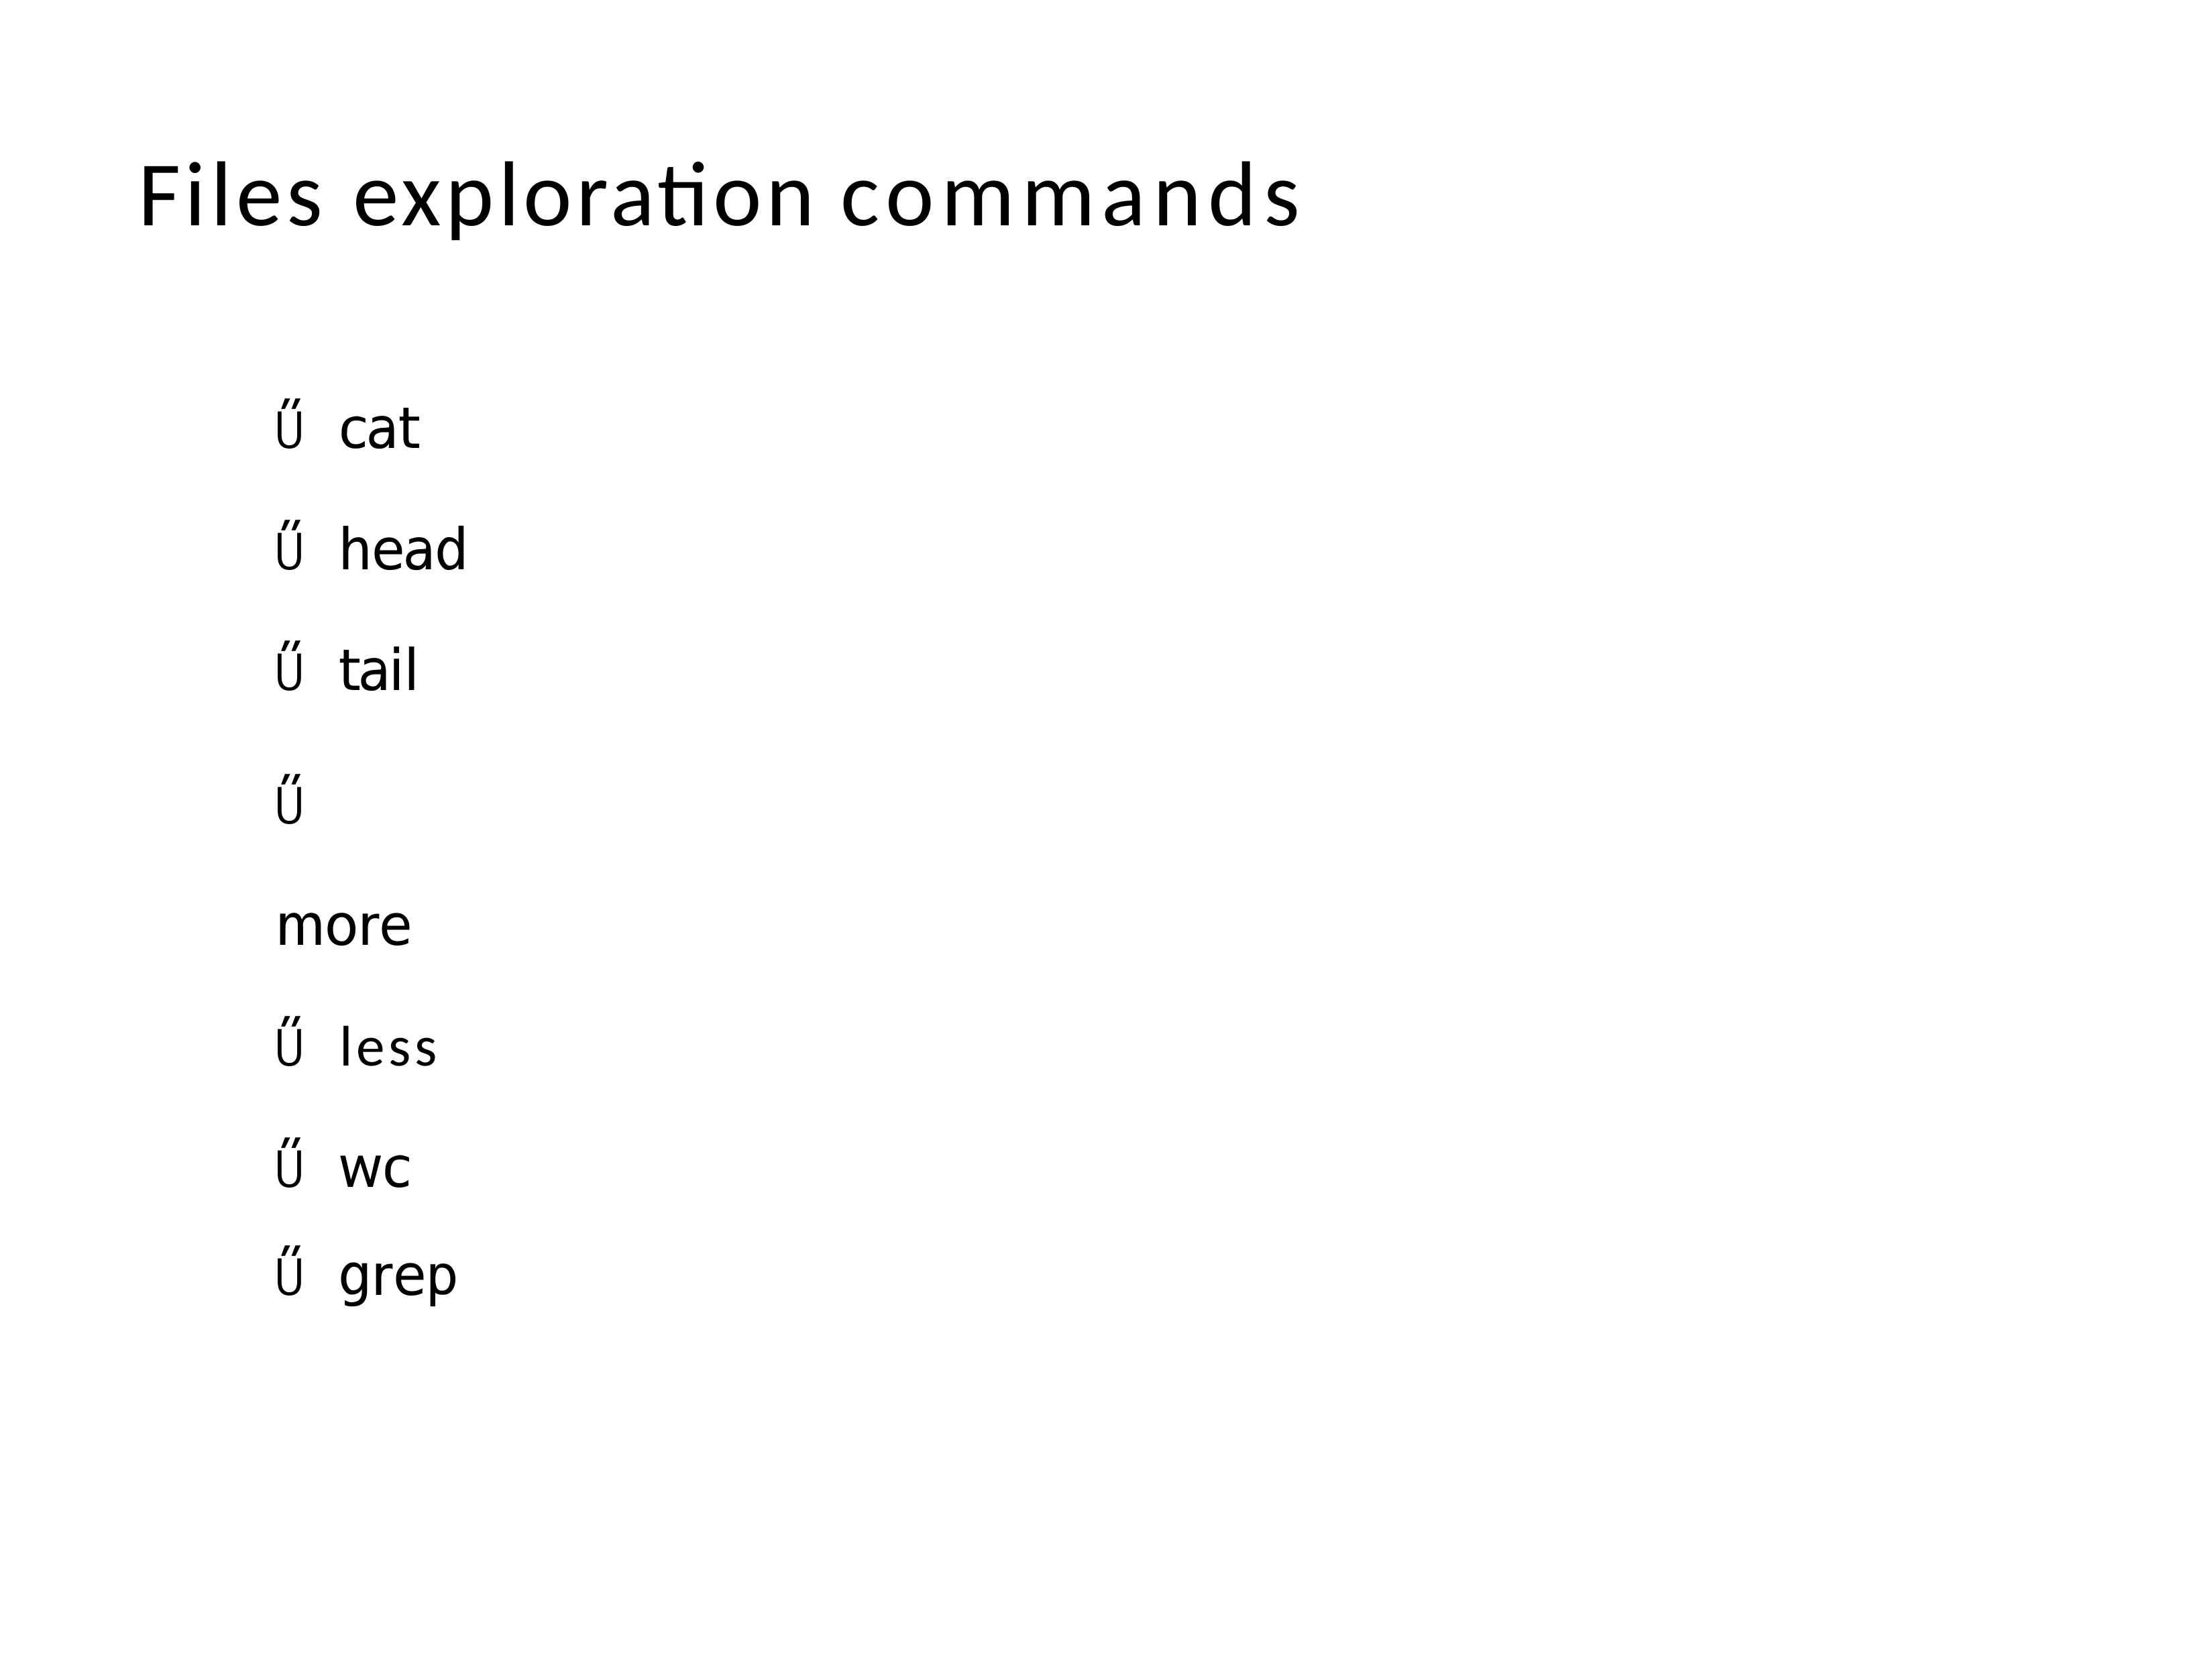

# Files exploration commands
Ű cat
Ű head
Ű tail
Ű more  Ű less  Ű wc
Ű grep